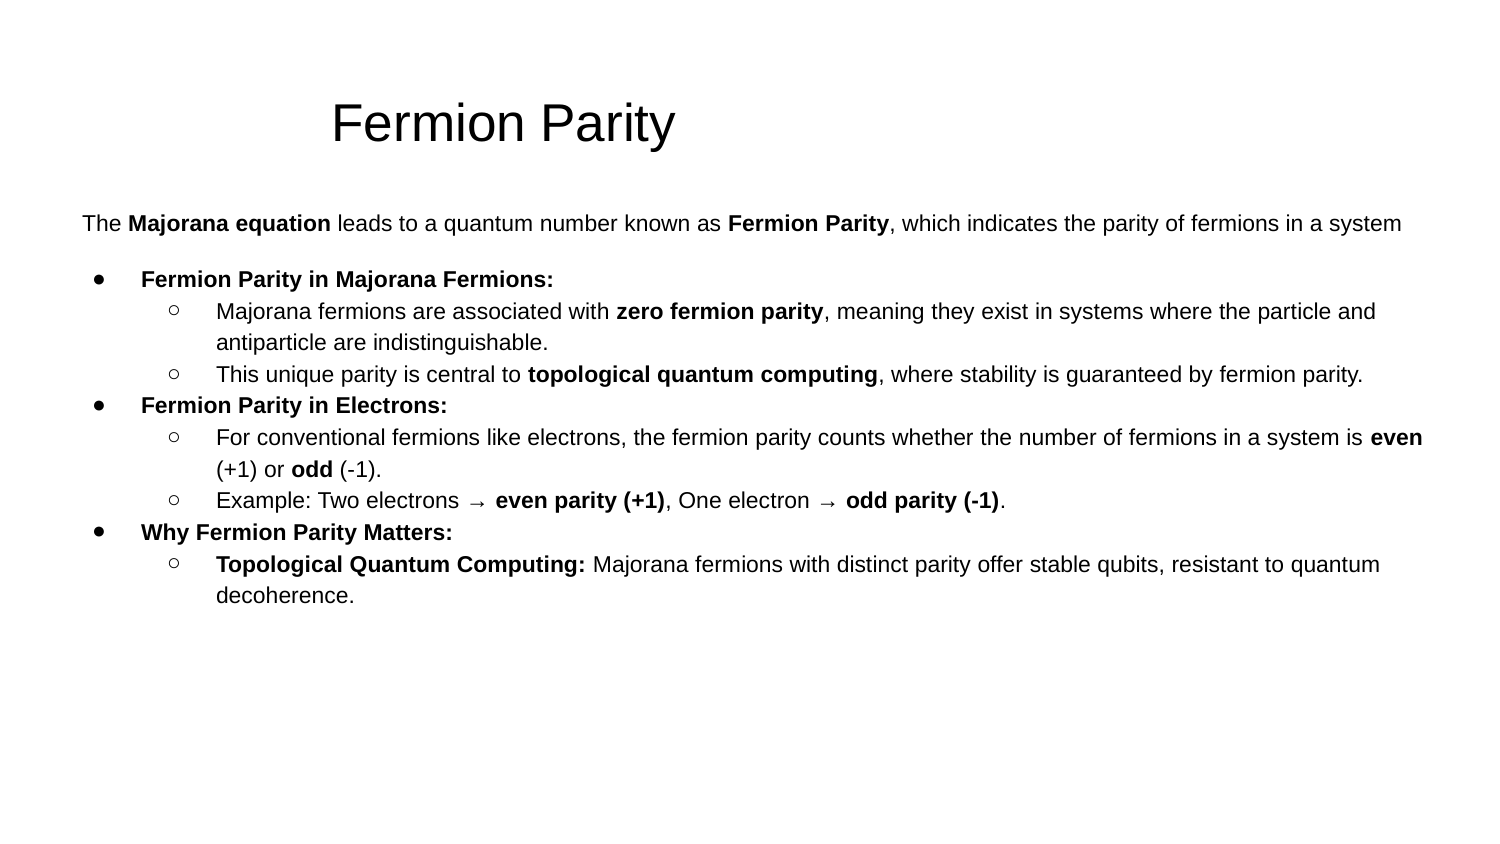

# Fermion Parity
 The Majorana equation leads to a quantum number known as Fermion Parity, which indicates the parity of fermions in a system
Fermion Parity in Majorana Fermions:
Majorana fermions are associated with zero fermion parity, meaning they exist in systems where the particle and antiparticle are indistinguishable.
This unique parity is central to topological quantum computing, where stability is guaranteed by fermion parity.
Fermion Parity in Electrons:
For conventional fermions like electrons, the fermion parity counts whether the number of fermions in a system is even (+1) or odd (-1).
Example: Two electrons → even parity (+1), One electron → odd parity (-1).
Why Fermion Parity Matters:
Topological Quantum Computing: Majorana fermions with distinct parity offer stable qubits, resistant to quantum decoherence.